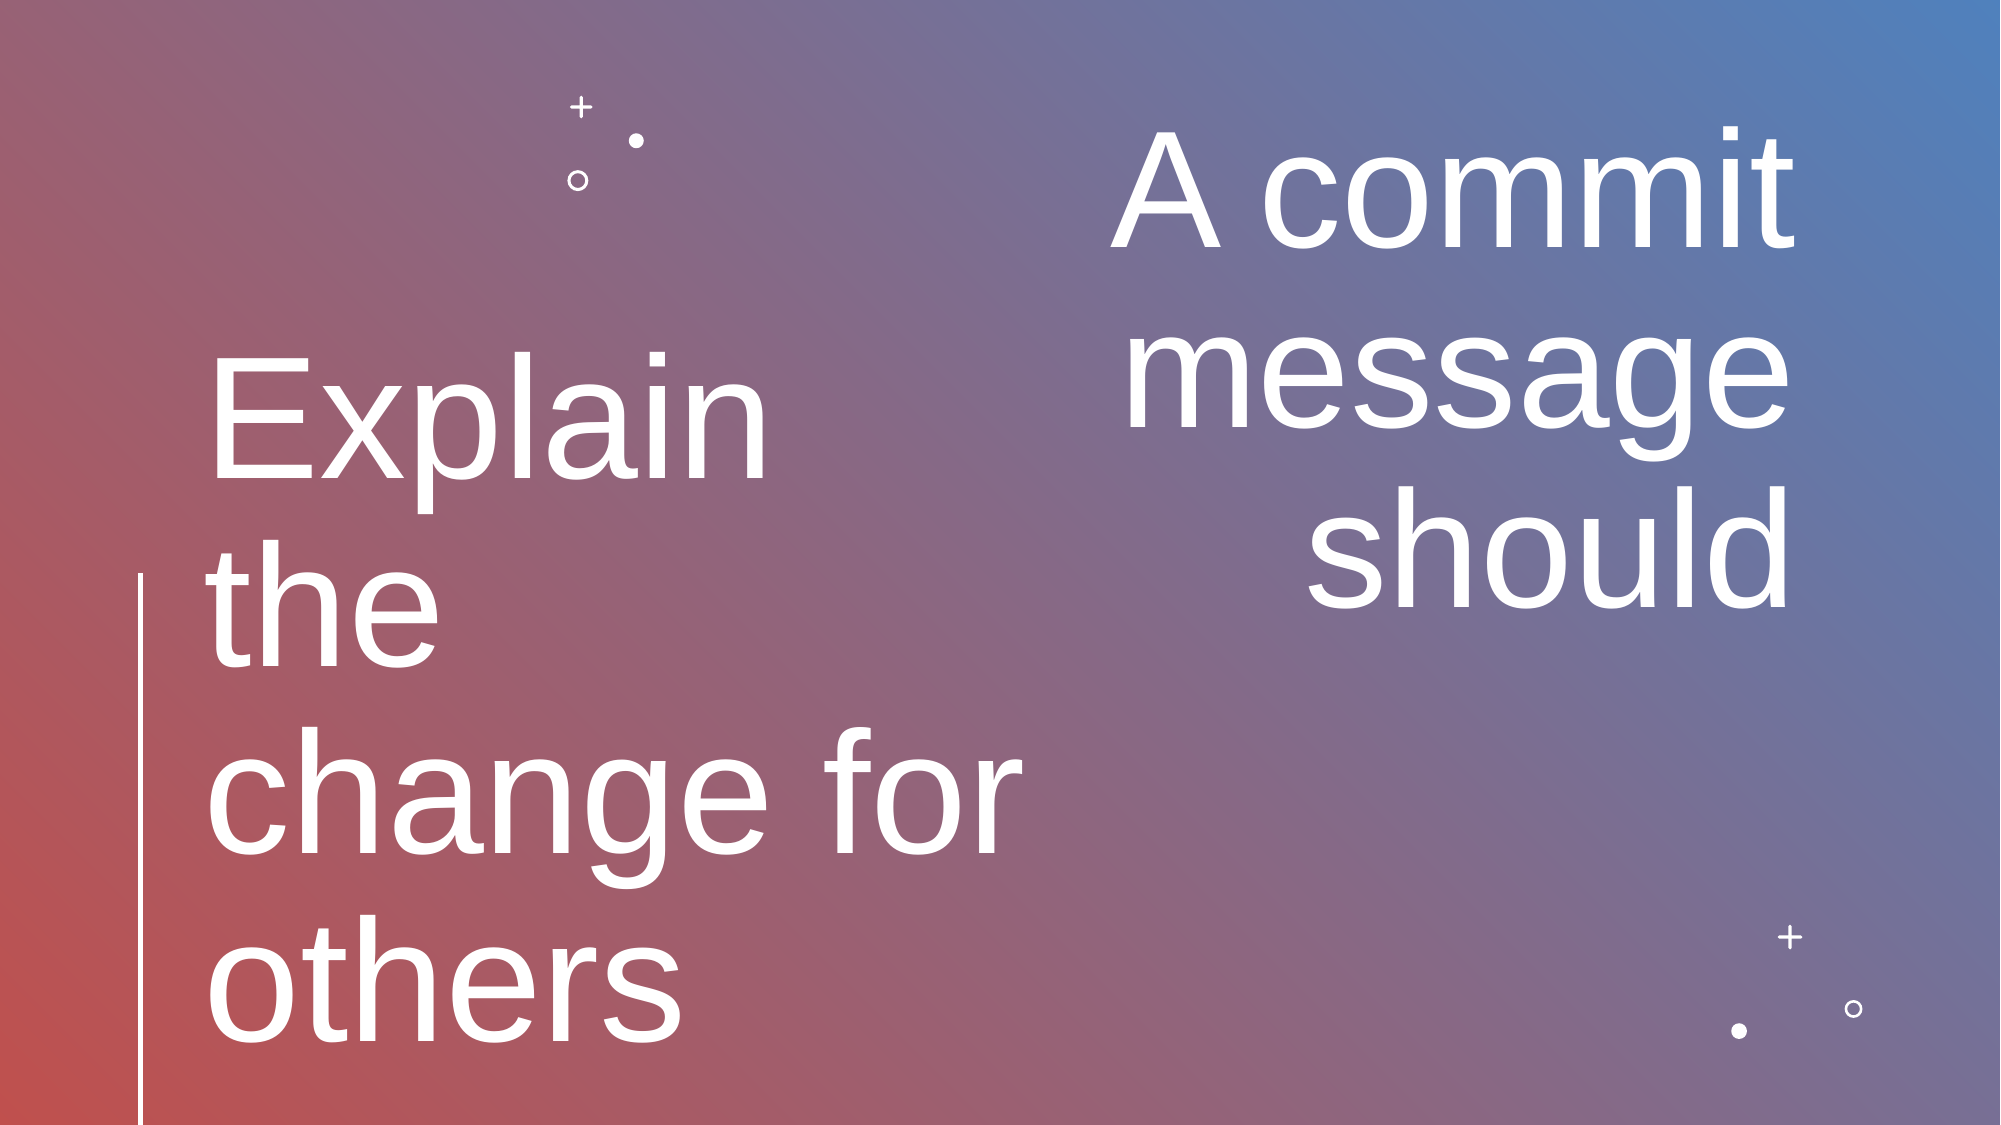

# A commit message should

Explain the change for others